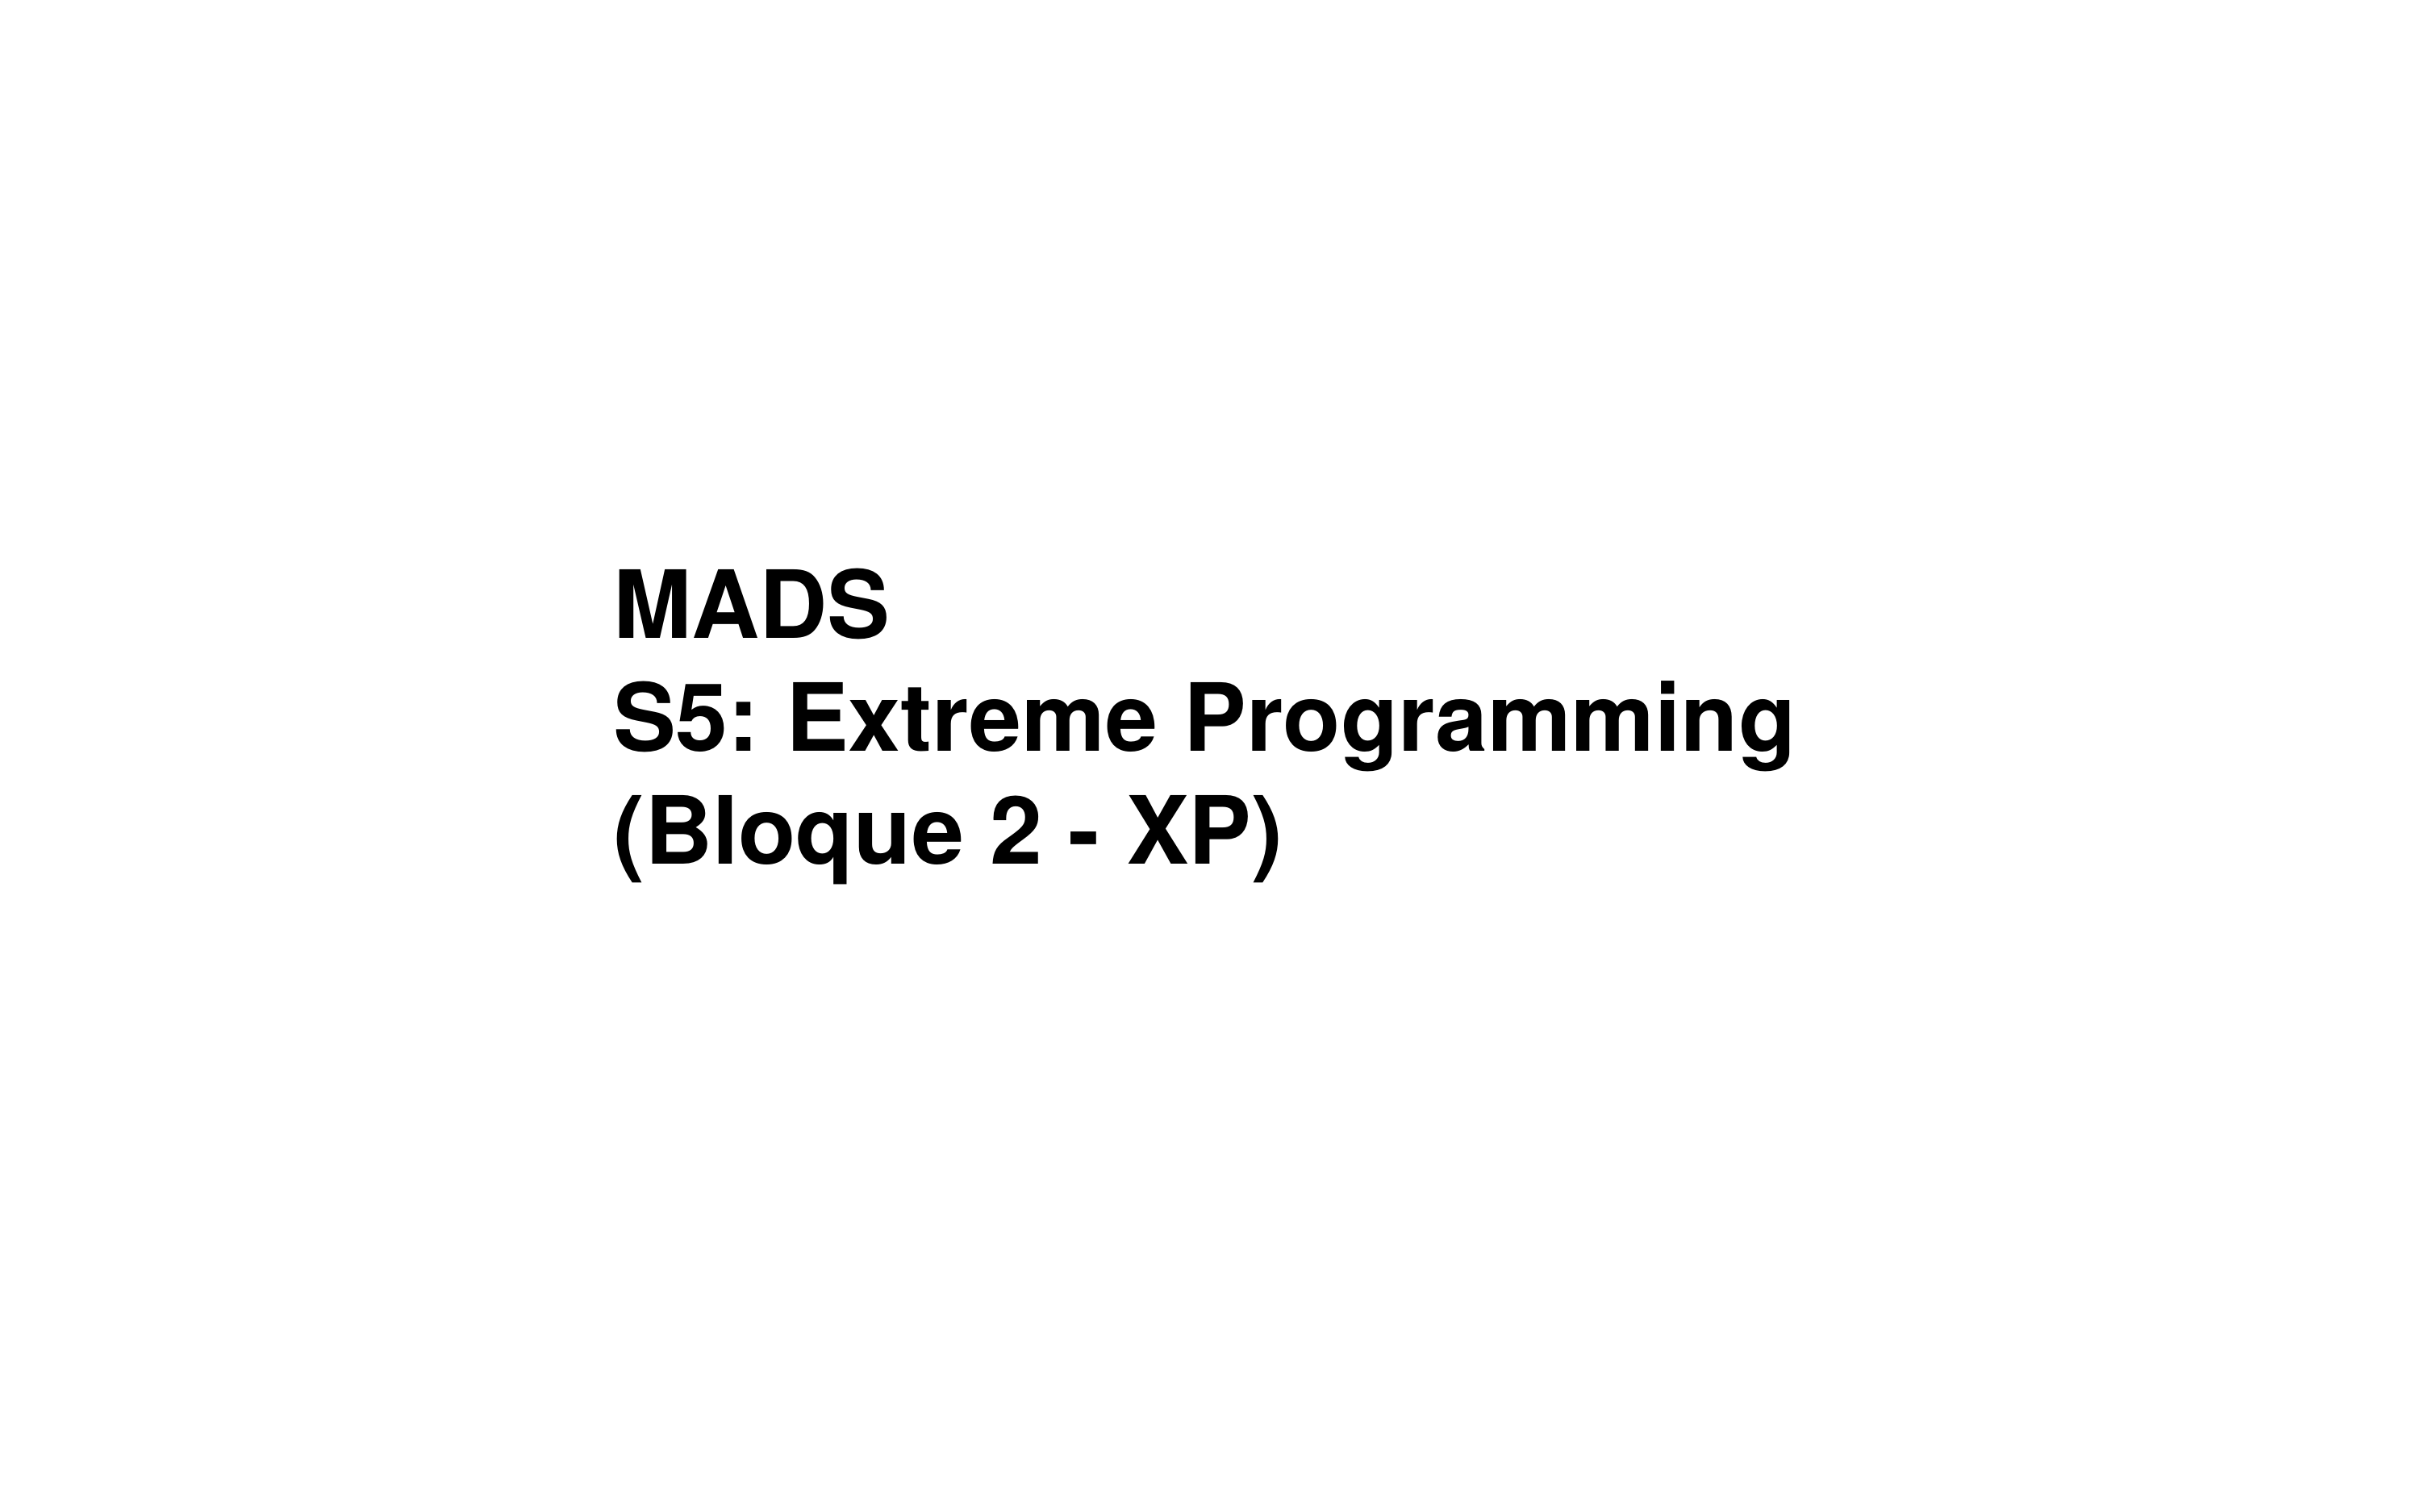

# MADS S5: Extreme Programming
(Bloque 2 - XP)